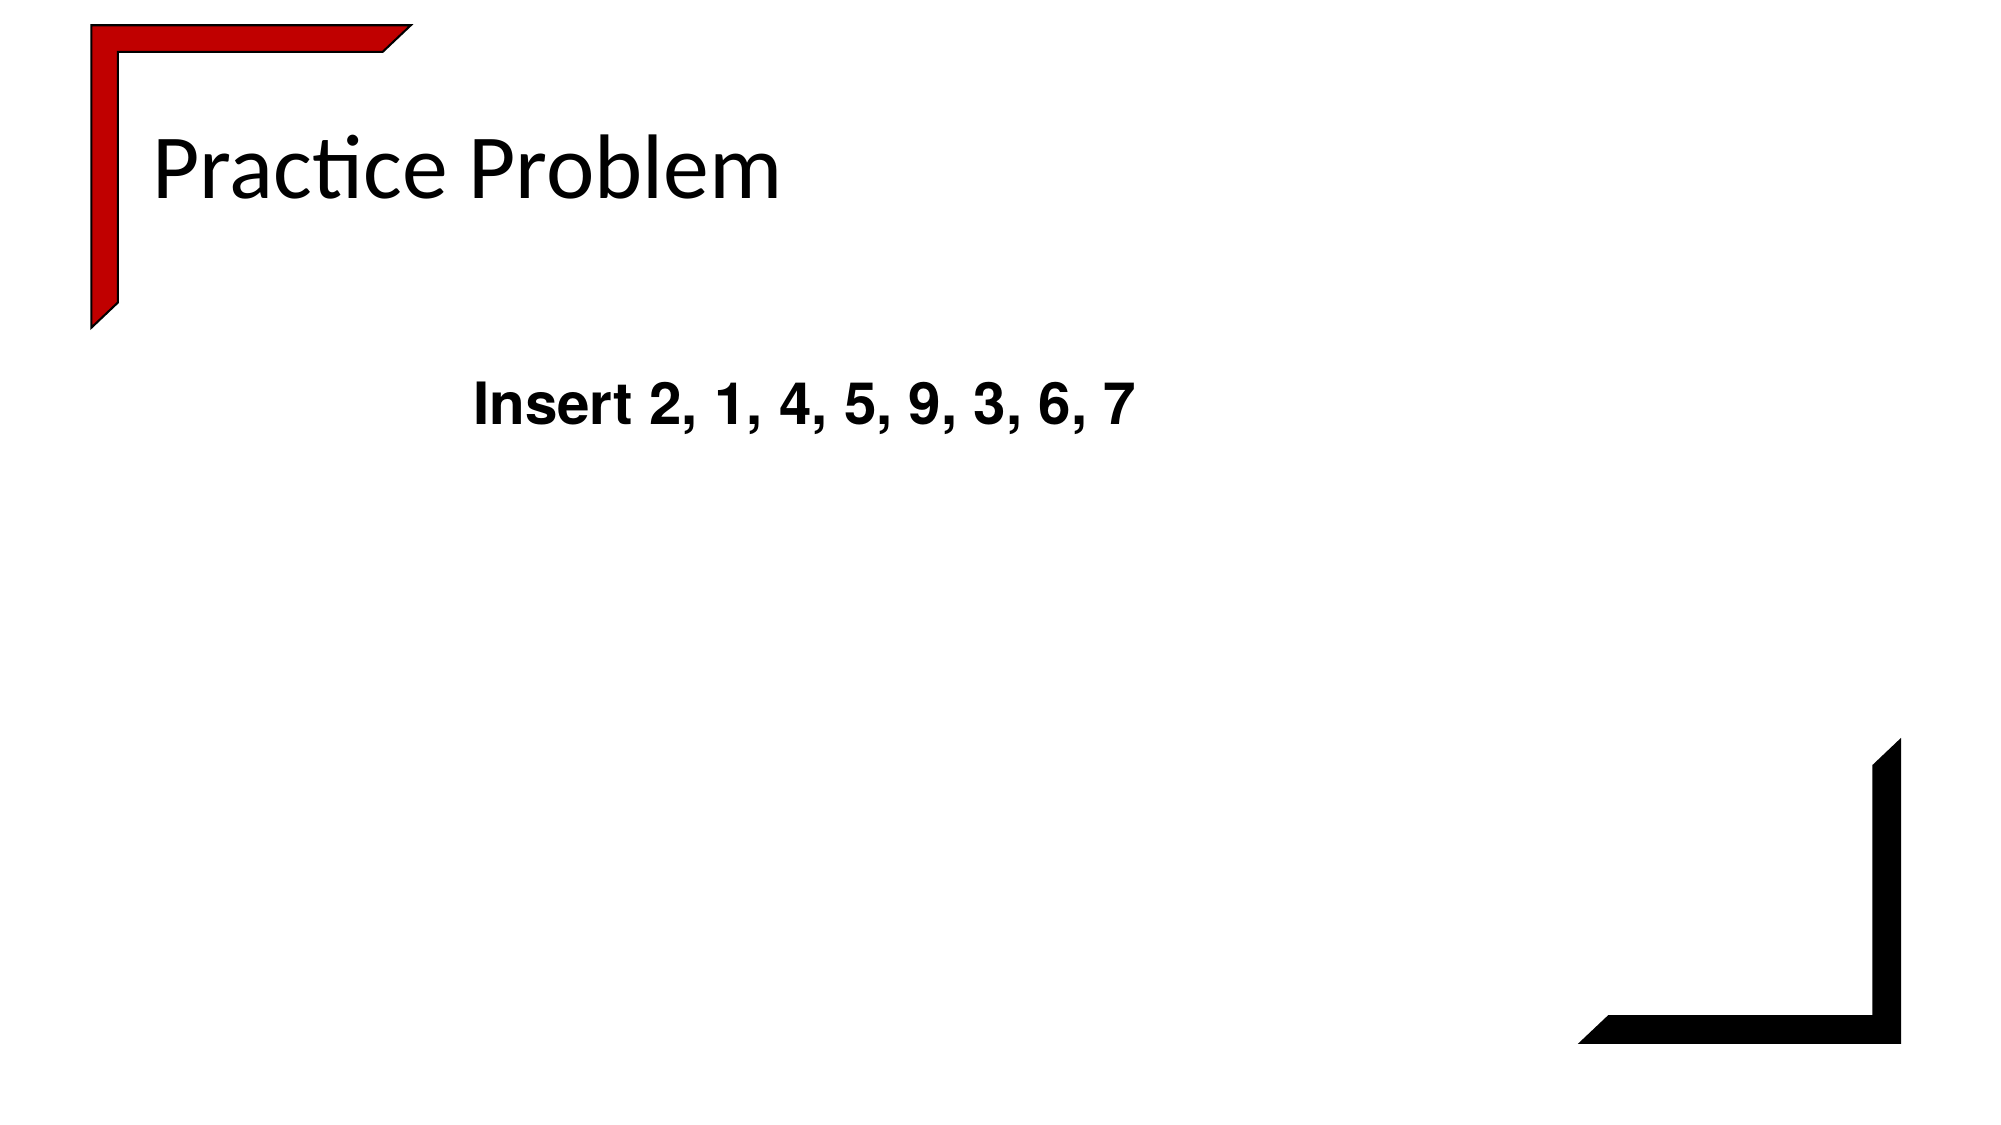

# Practice Problem

Insert 2, 1, 4, 5, 9, 3, 6, 7